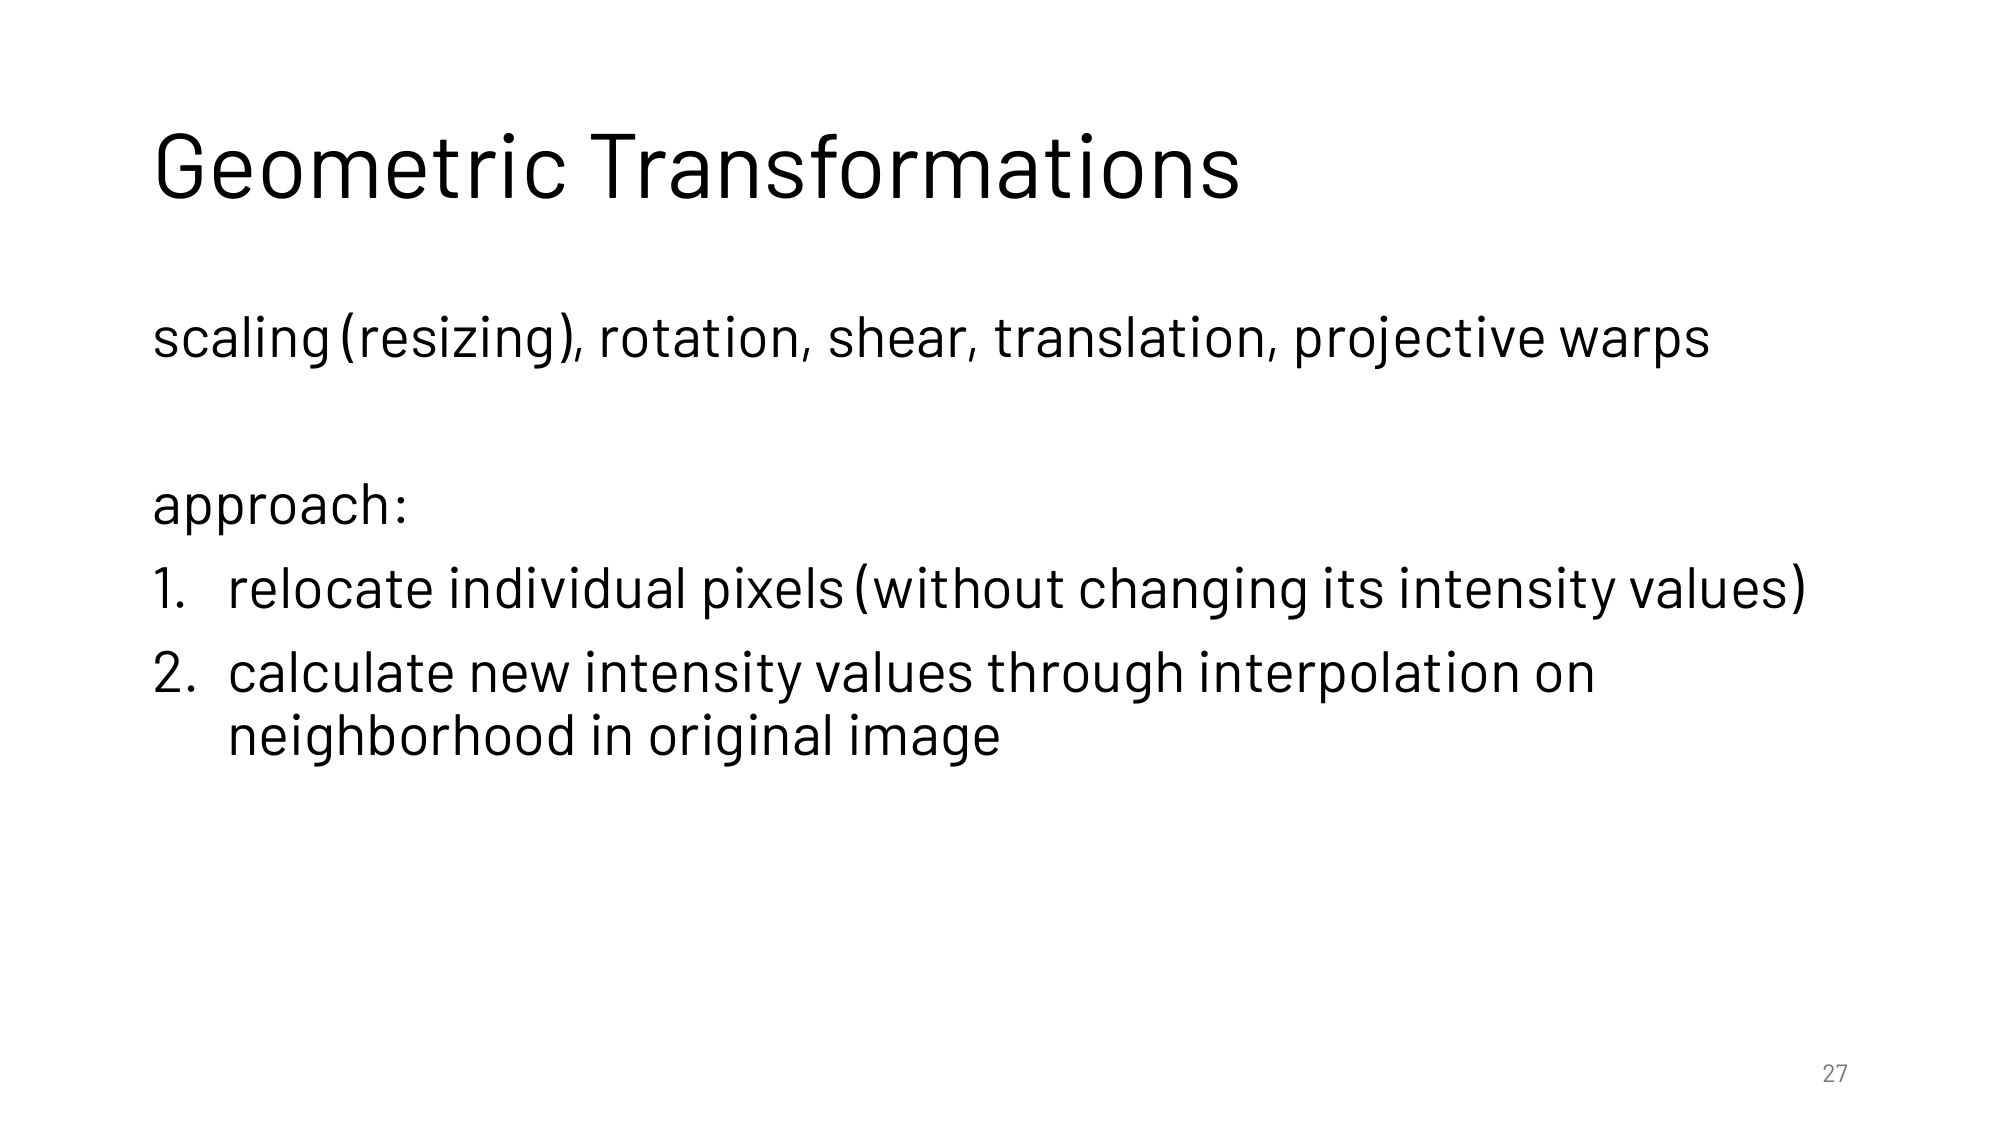

# Geometric Transformations
scaling (resizing), rotation, shear, translation, projective warps

approach:
relocate individual pixels (without changing its intensity values)
calculate new intensity values through interpolation on neighborhood in original image
27